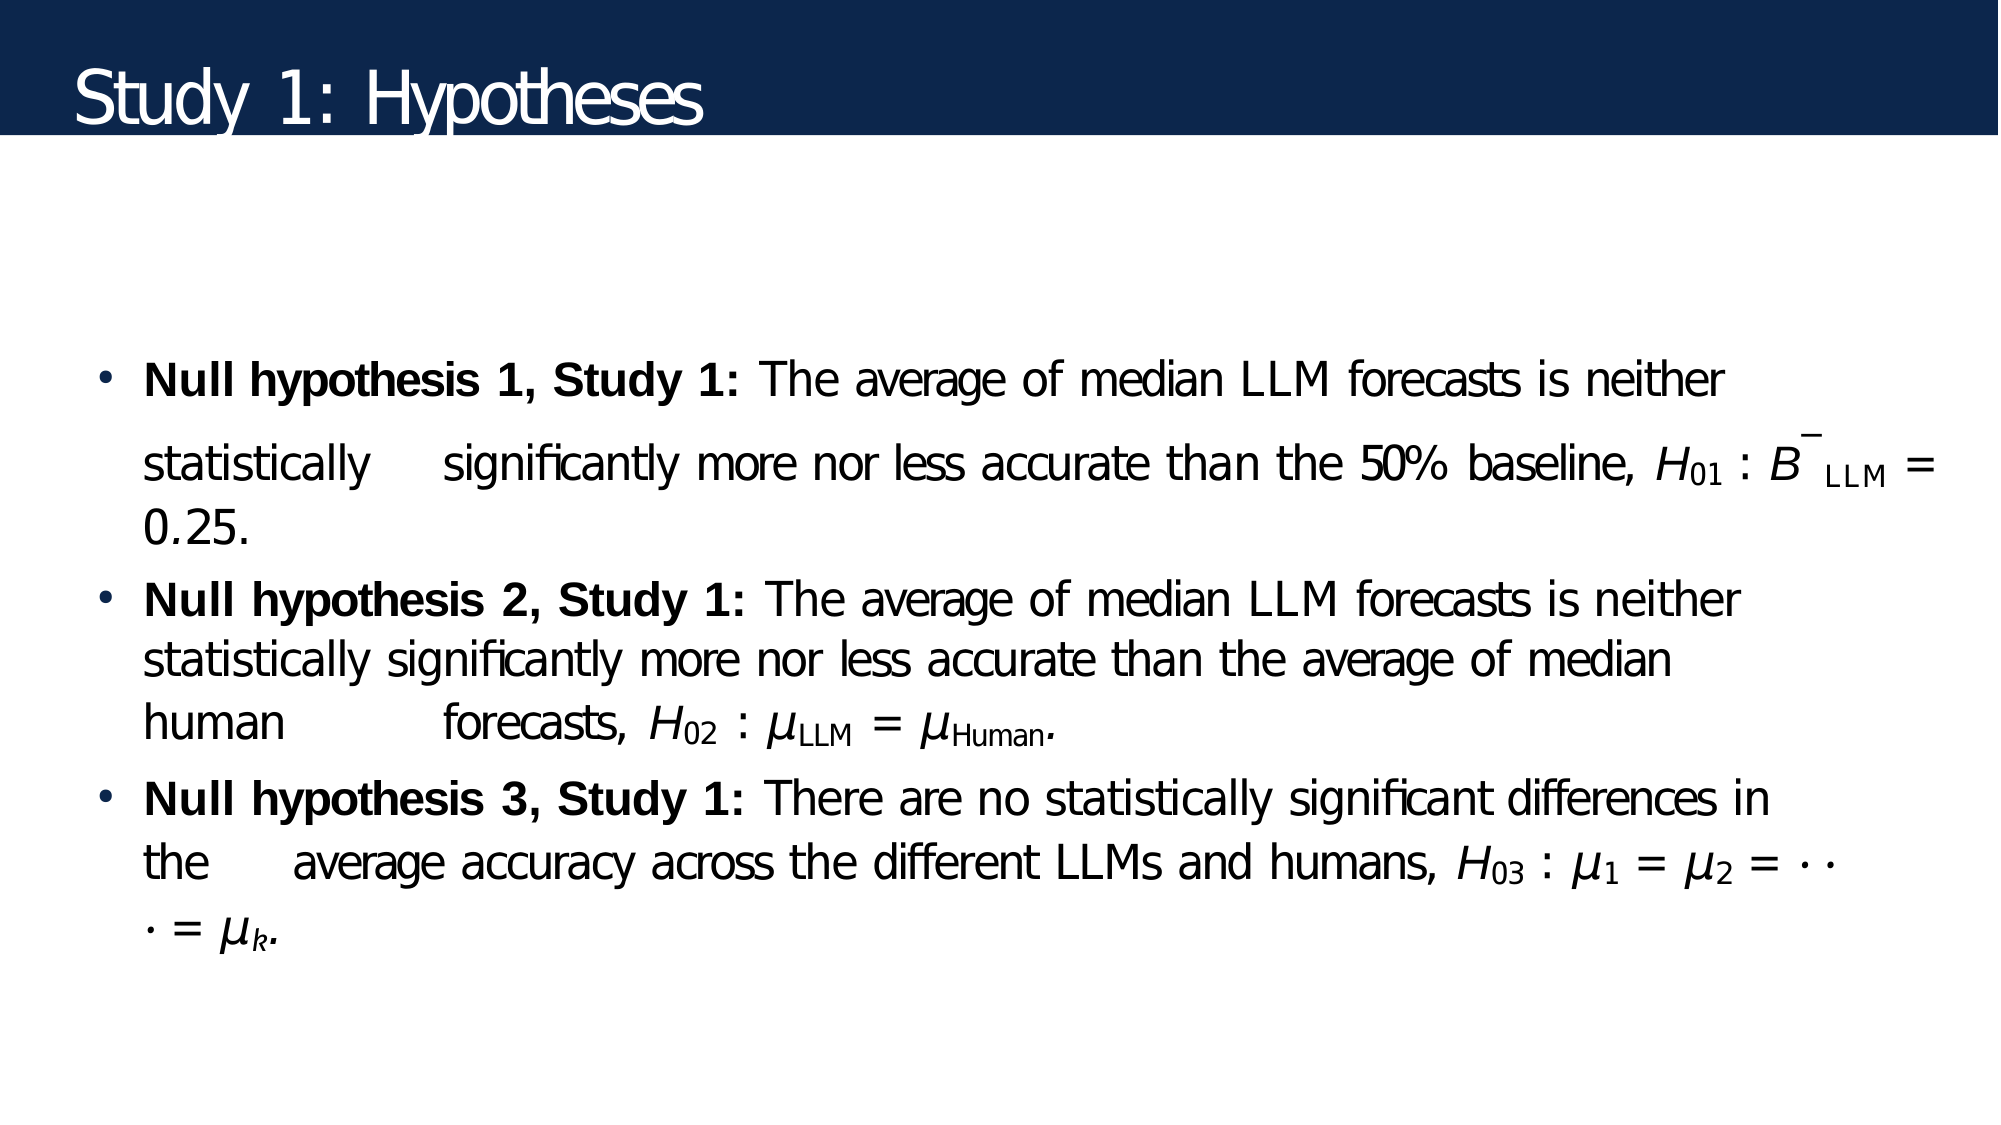

# Study 1: Hypotheses
Null hypothesis 1, Study 1: The average of median LLM forecasts is neither statistically 	significantly more nor less accurate than the 50% baseline, H01 : B¯LLM = 0.25.
Null hypothesis 2, Study 1: The average of median LLM forecasts is neither 	statistically significantly more nor less accurate than the average of median human 	forecasts, H02 : µLLM = µHuman.
Null hypothesis 3, Study 1: There are no statistically significant differences in the 	average accuracy across the different LLMs and humans, H03 : µ1 = µ2 = · · · = µk.
103 / 22